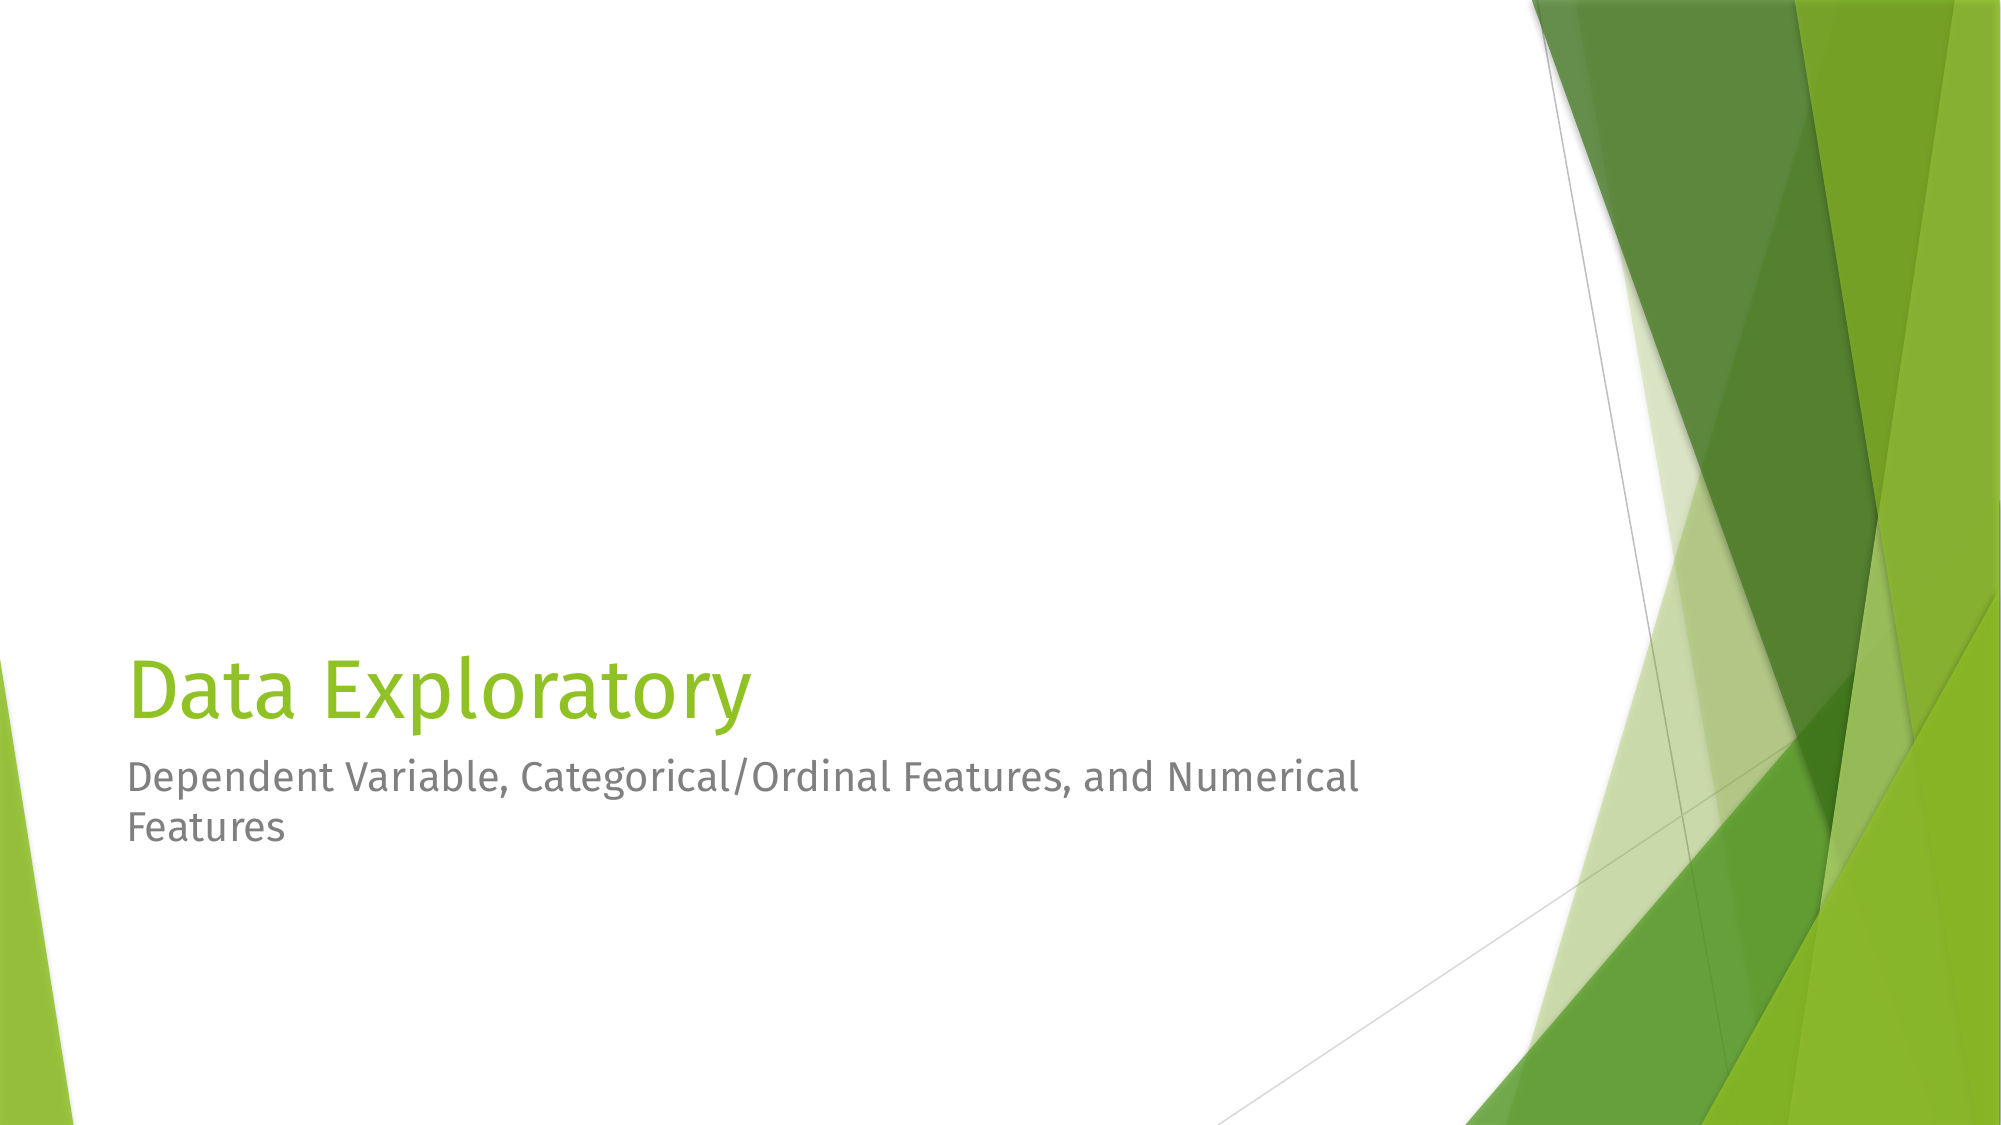

# Data Exploratory
Dependent Variable, Categorical/Ordinal Features, and Numerical Features